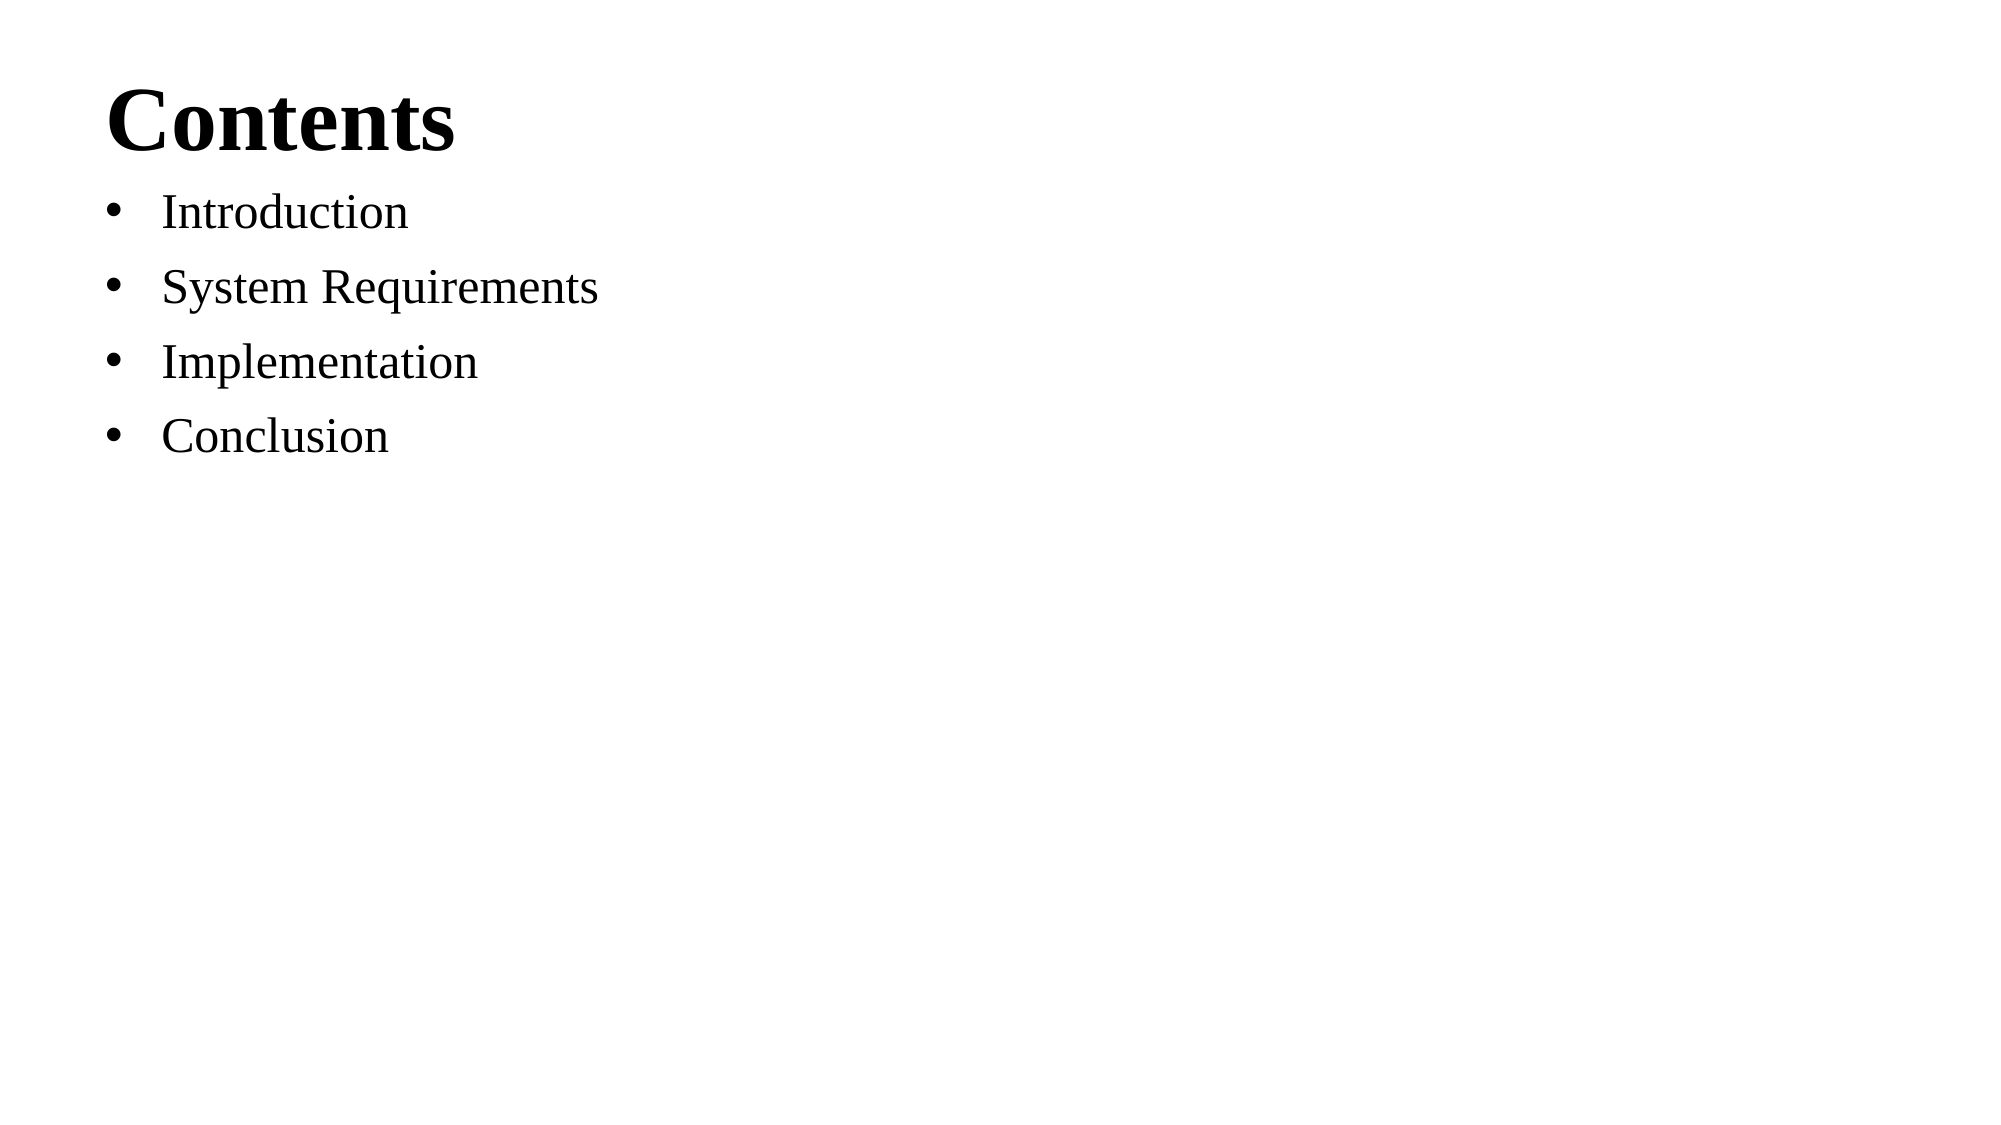

# Contents
Introduction
System Requirements
Implementation
Conclusion